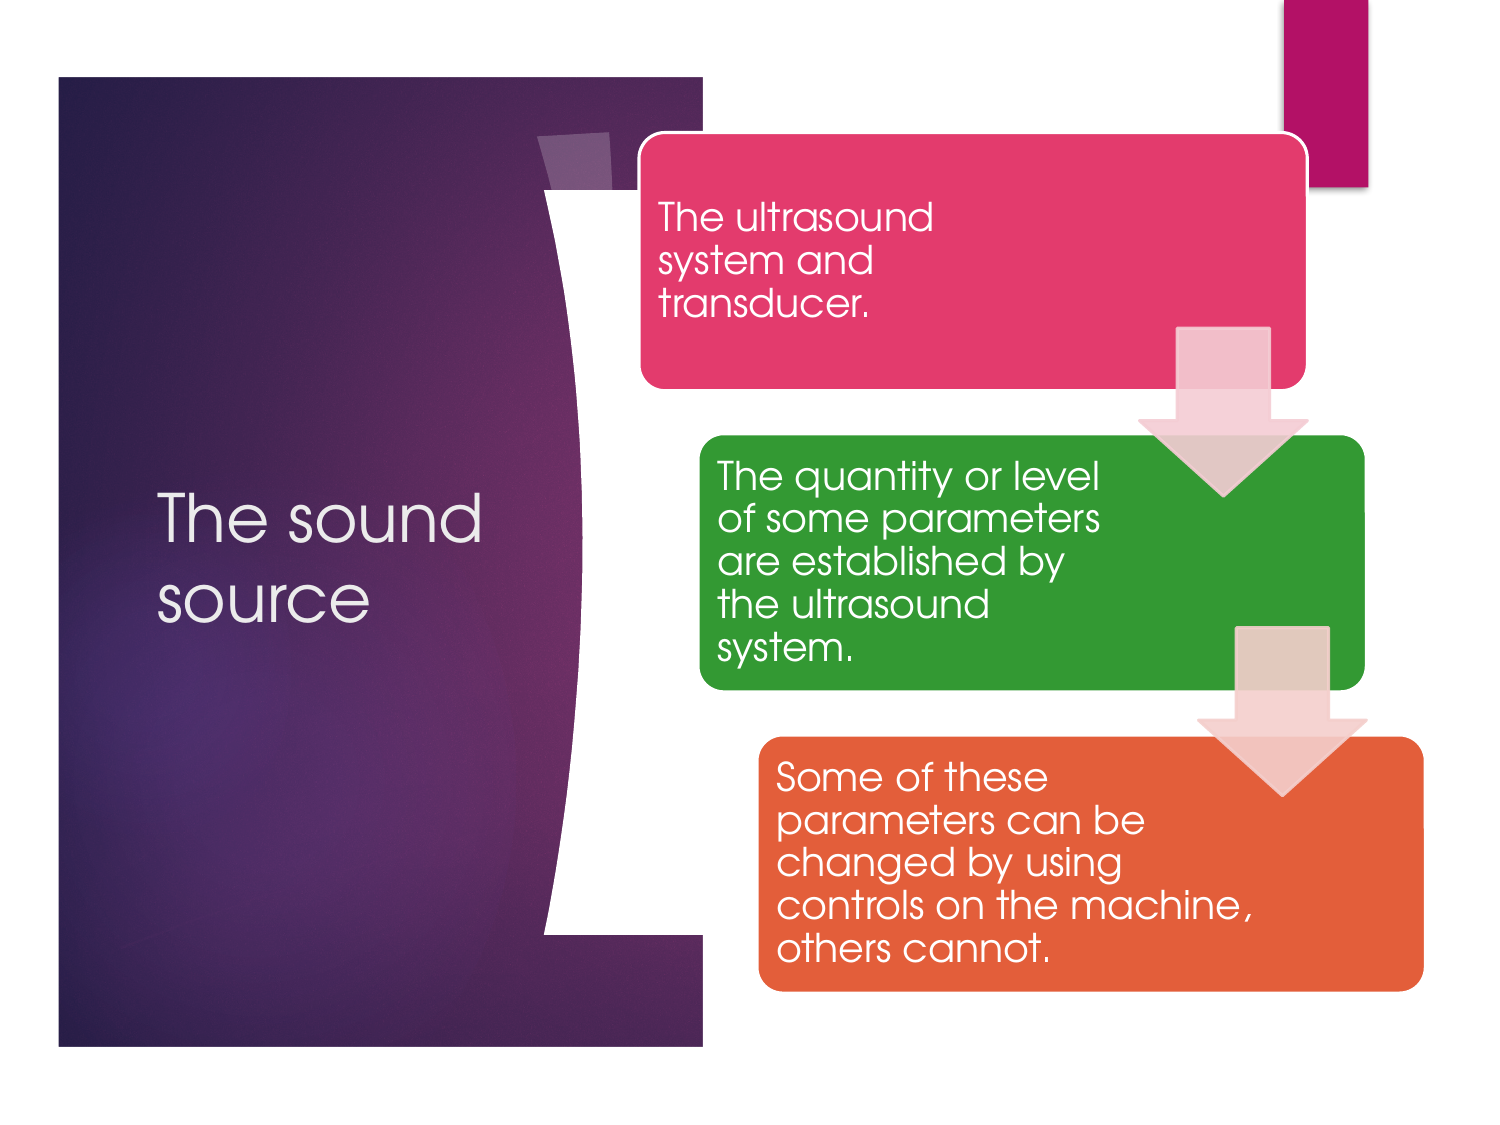

The ultrasound system and transducer.

The quantity or level of some parameters are established by the ultrasound system.

Some of these parameters can be changed by using controls on the machine, others cannot.
# The sound source